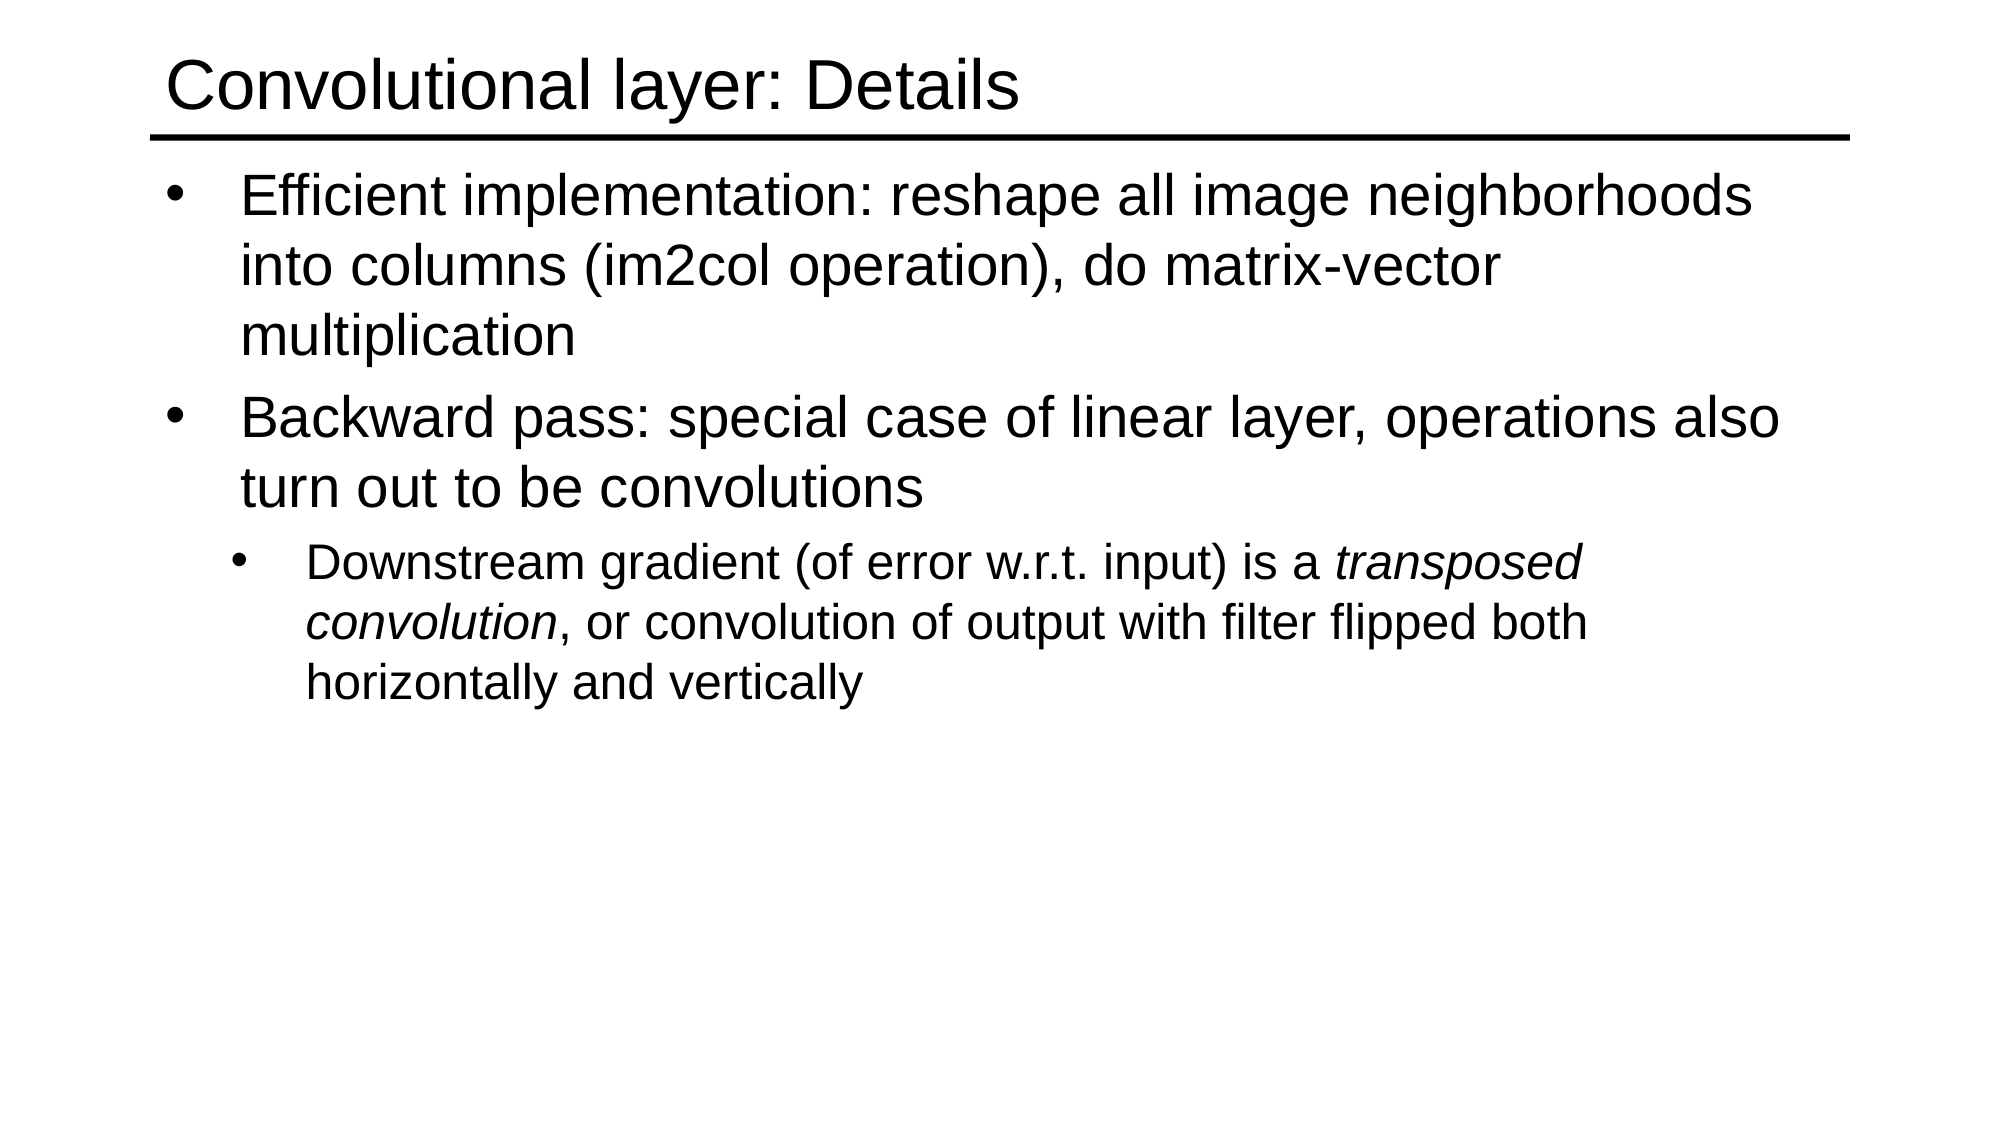

# Convolutional layer: Details
Efficient implementation: reshape all image neighborhoods into columns (im2col operation), do matrix-vector multiplication
Backward pass: special case of linear layer, operations also turn out to be convolutions
Downstream gradient (of error w.r.t. input) is a transposed convolution, or convolution of output with filter flipped both horizontally and vertically